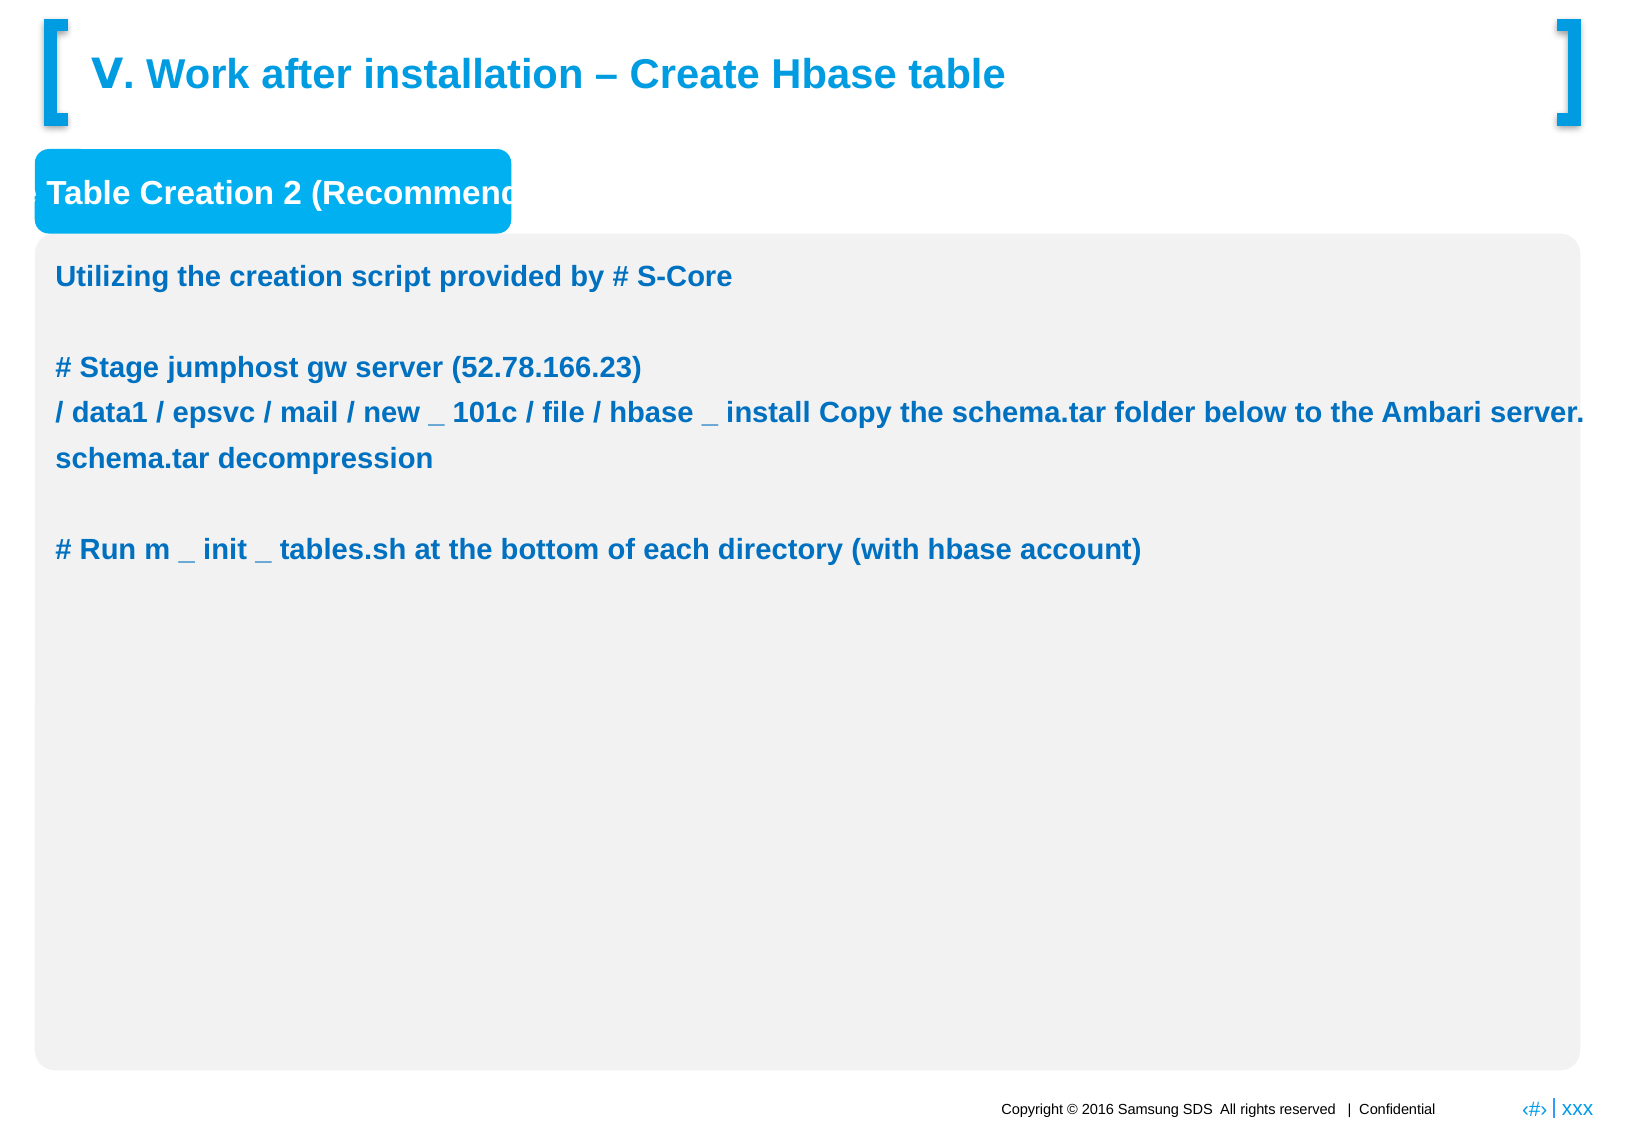

# Ⅴ. Work after installation – Create Hbase table
HBase Table Creation 2 (Recommendation)
Utilizing the creation script provided by # S-Core

# Stage jumphost gw server (52.78.166.23)
/ data1 / epsvc / mail / new _ 101c / file / hbase _ install Copy the schema.tar folder below to the Ambari server.
schema.tar decompression

# Run m _ init _ tables.sh at the bottom of each directory (with hbase account)